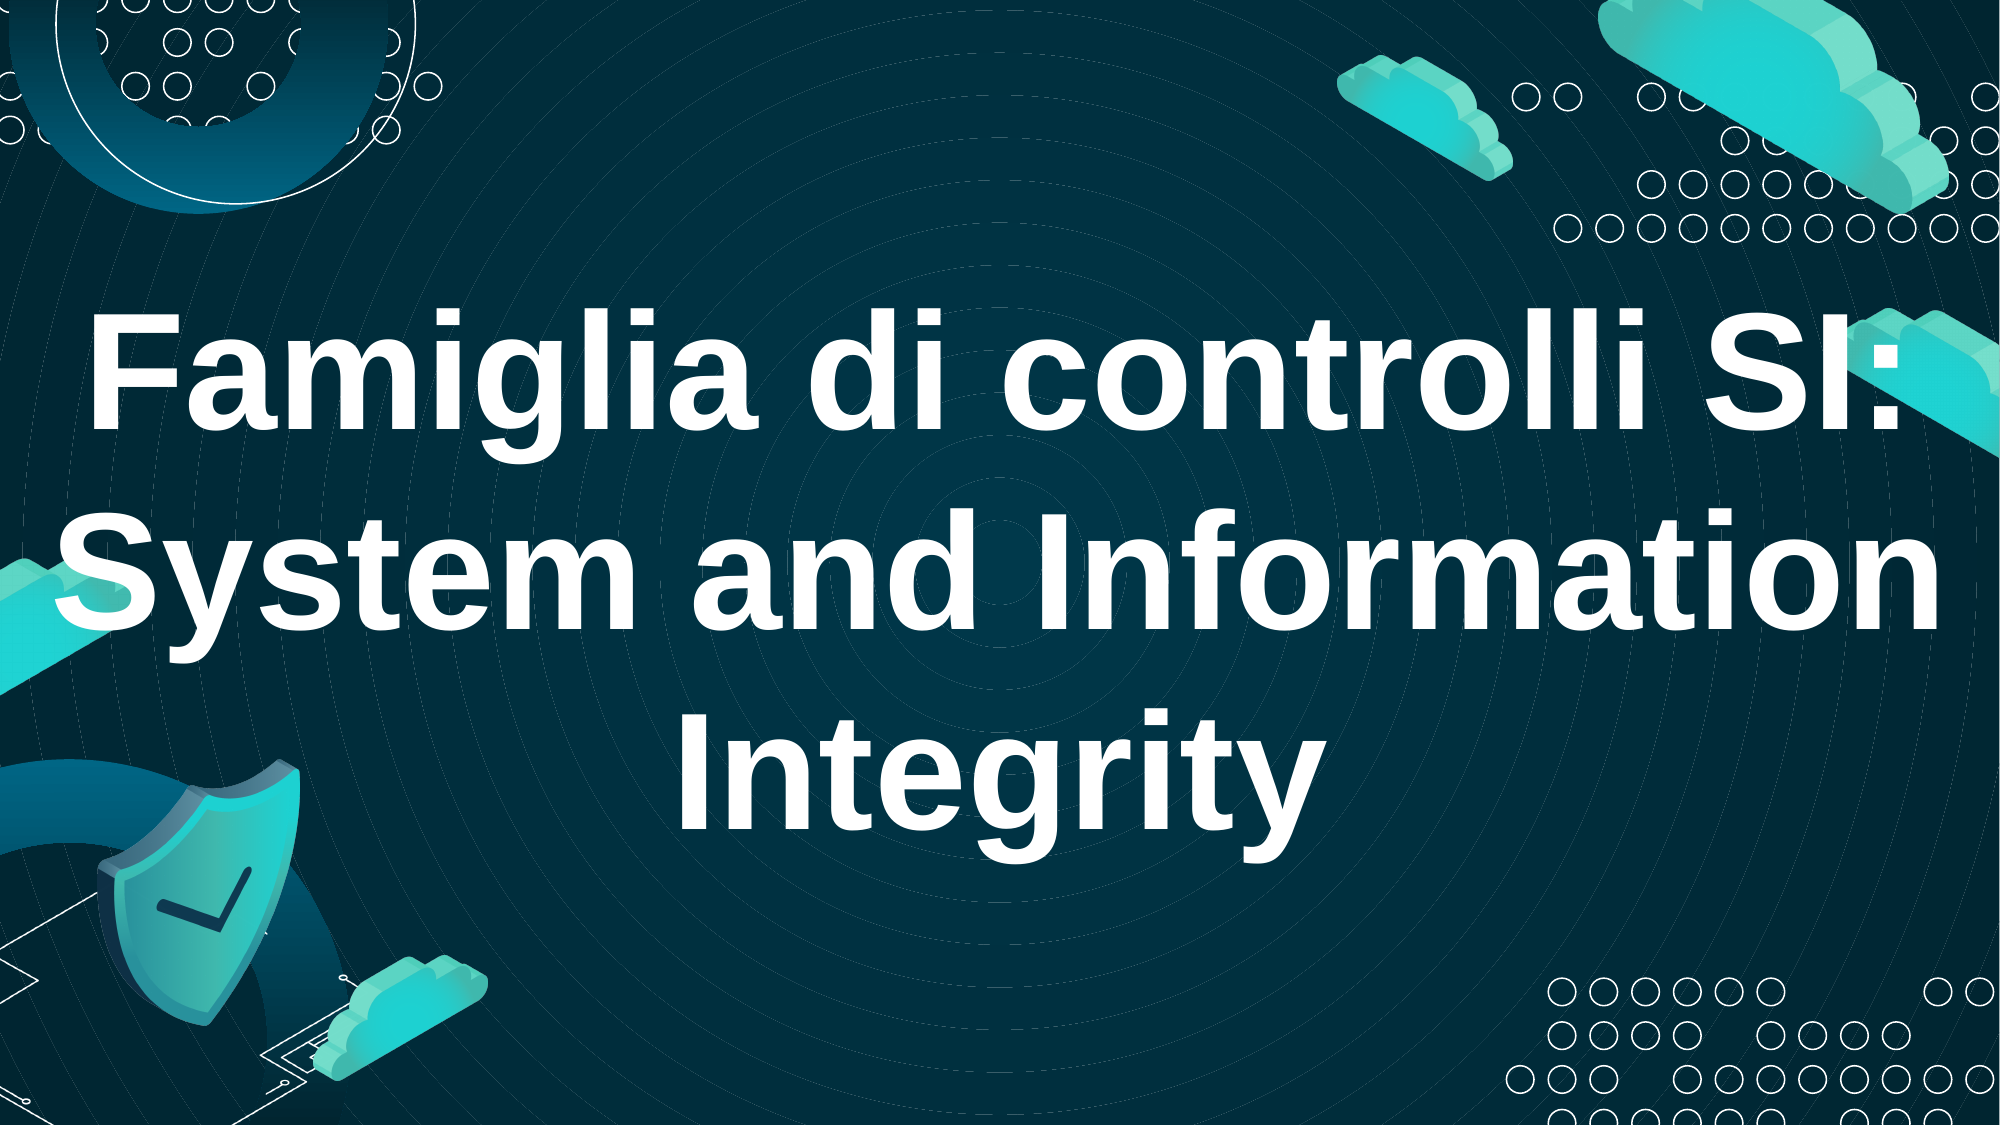

# Famiglia di controlli SI: System and Information Integrity